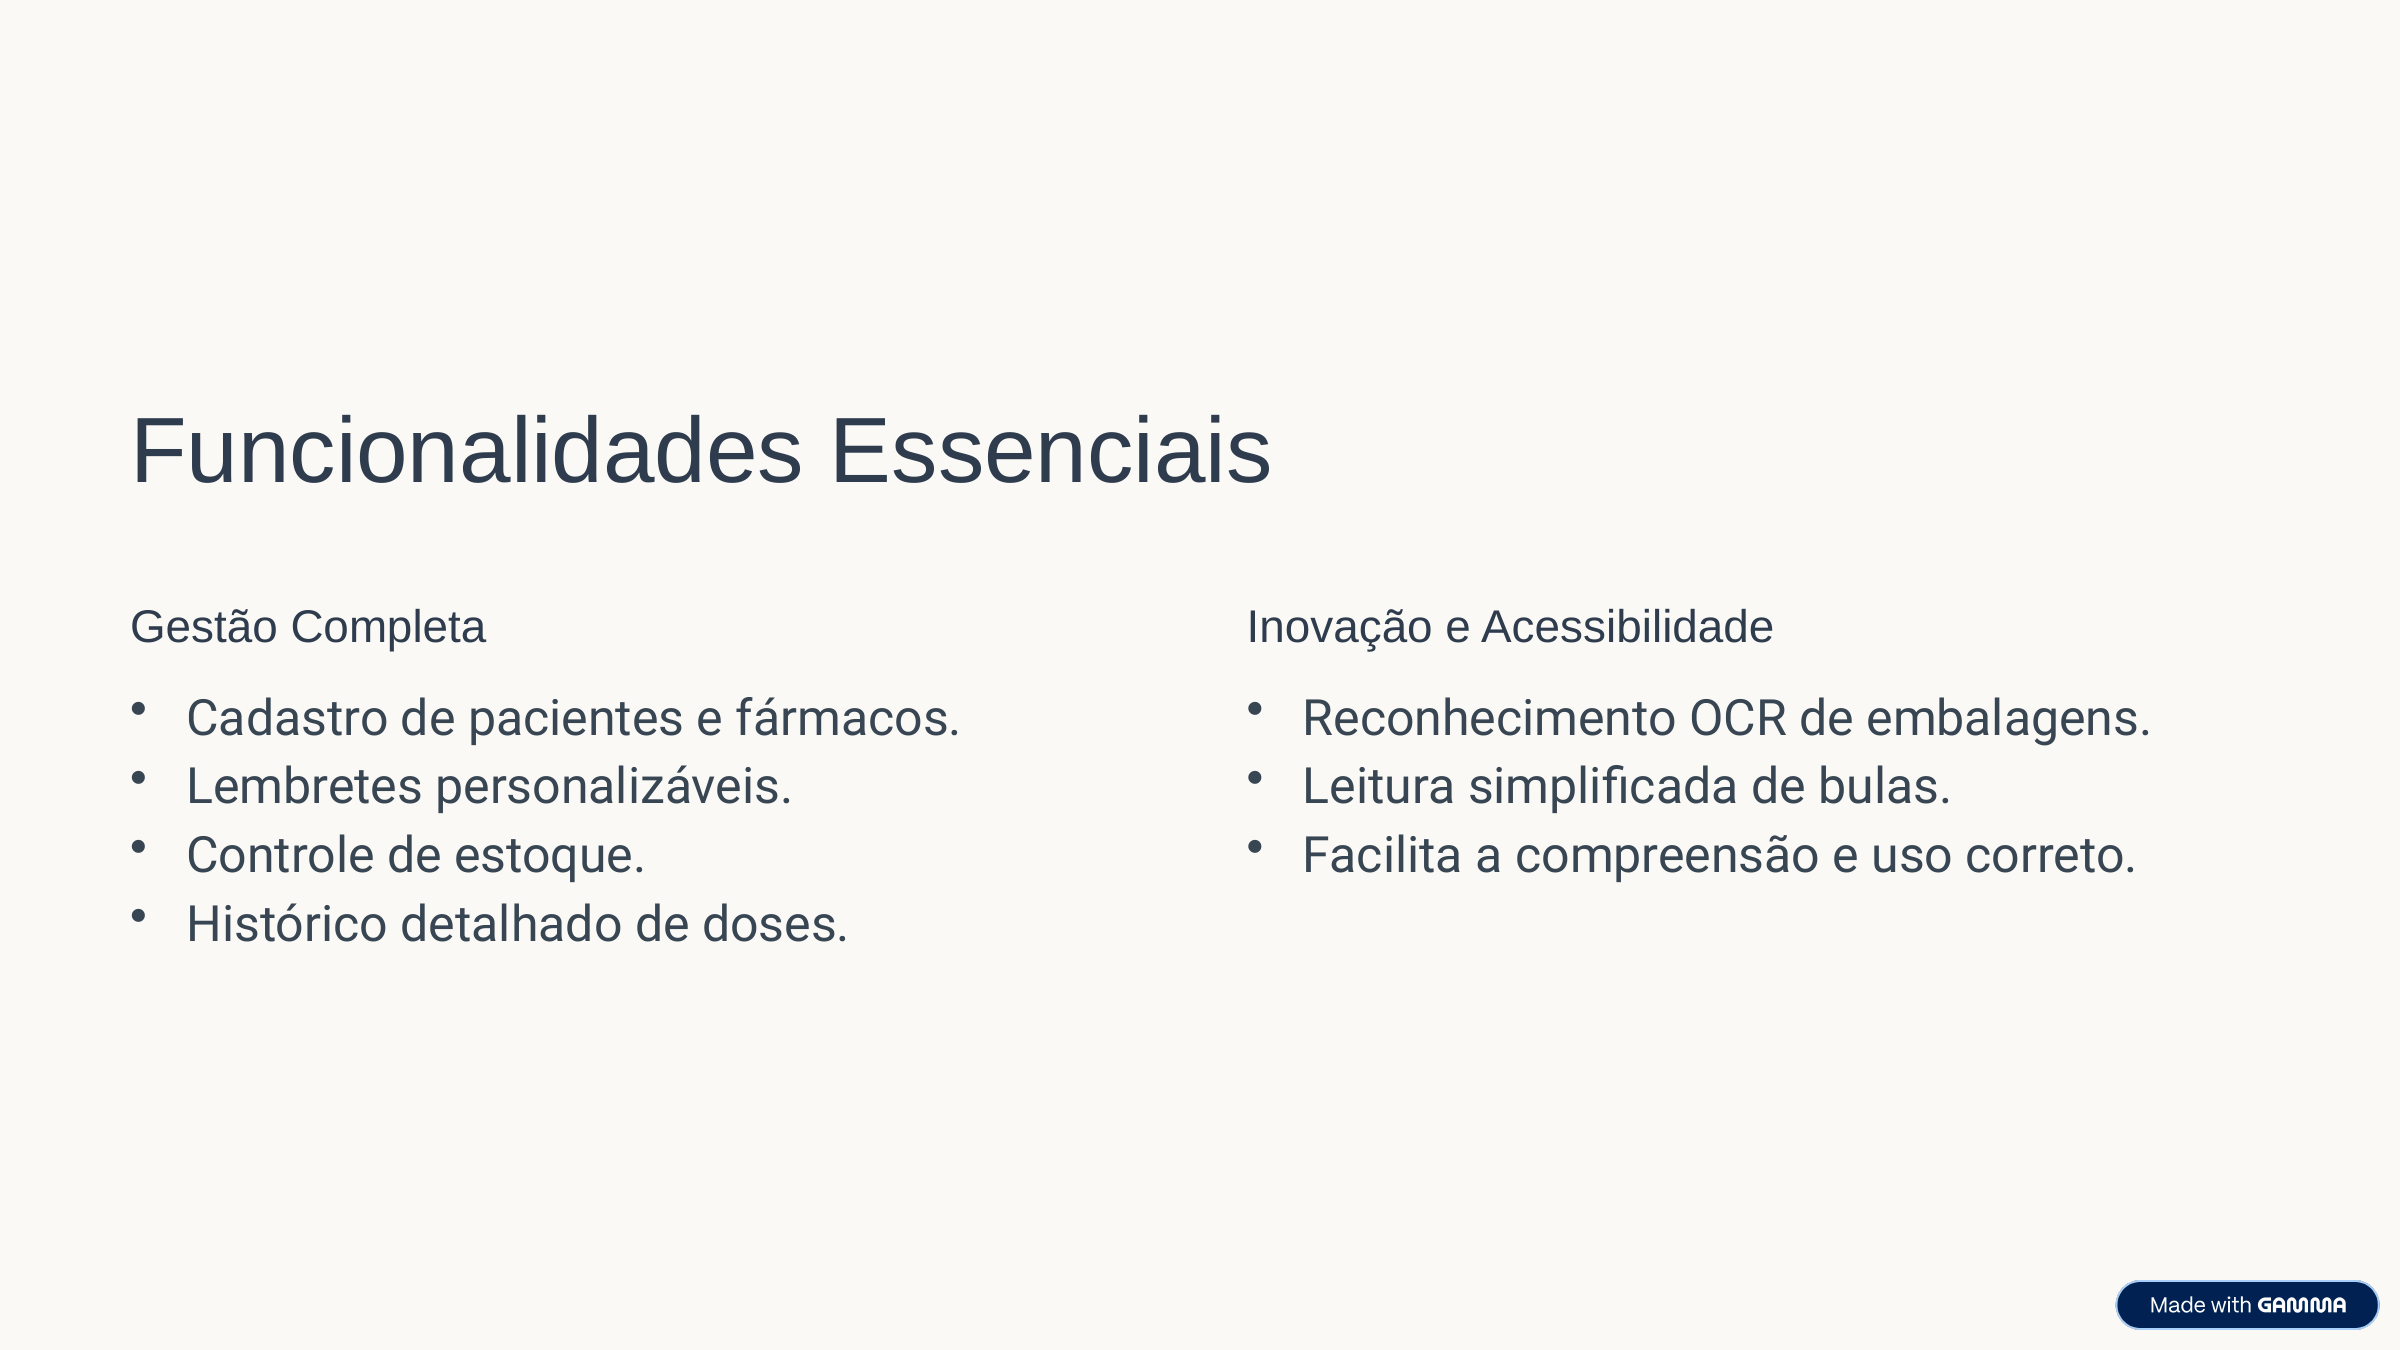

Funcionalidades Essenciais
Gestão Completa
Inovação e Acessibilidade
Cadastro de pacientes e fármacos.
Reconhecimento OCR de embalagens.
Lembretes personalizáveis.
Leitura simplificada de bulas.
Controle de estoque.
Facilita a compreensão e uso correto.
Histórico detalhado de doses.